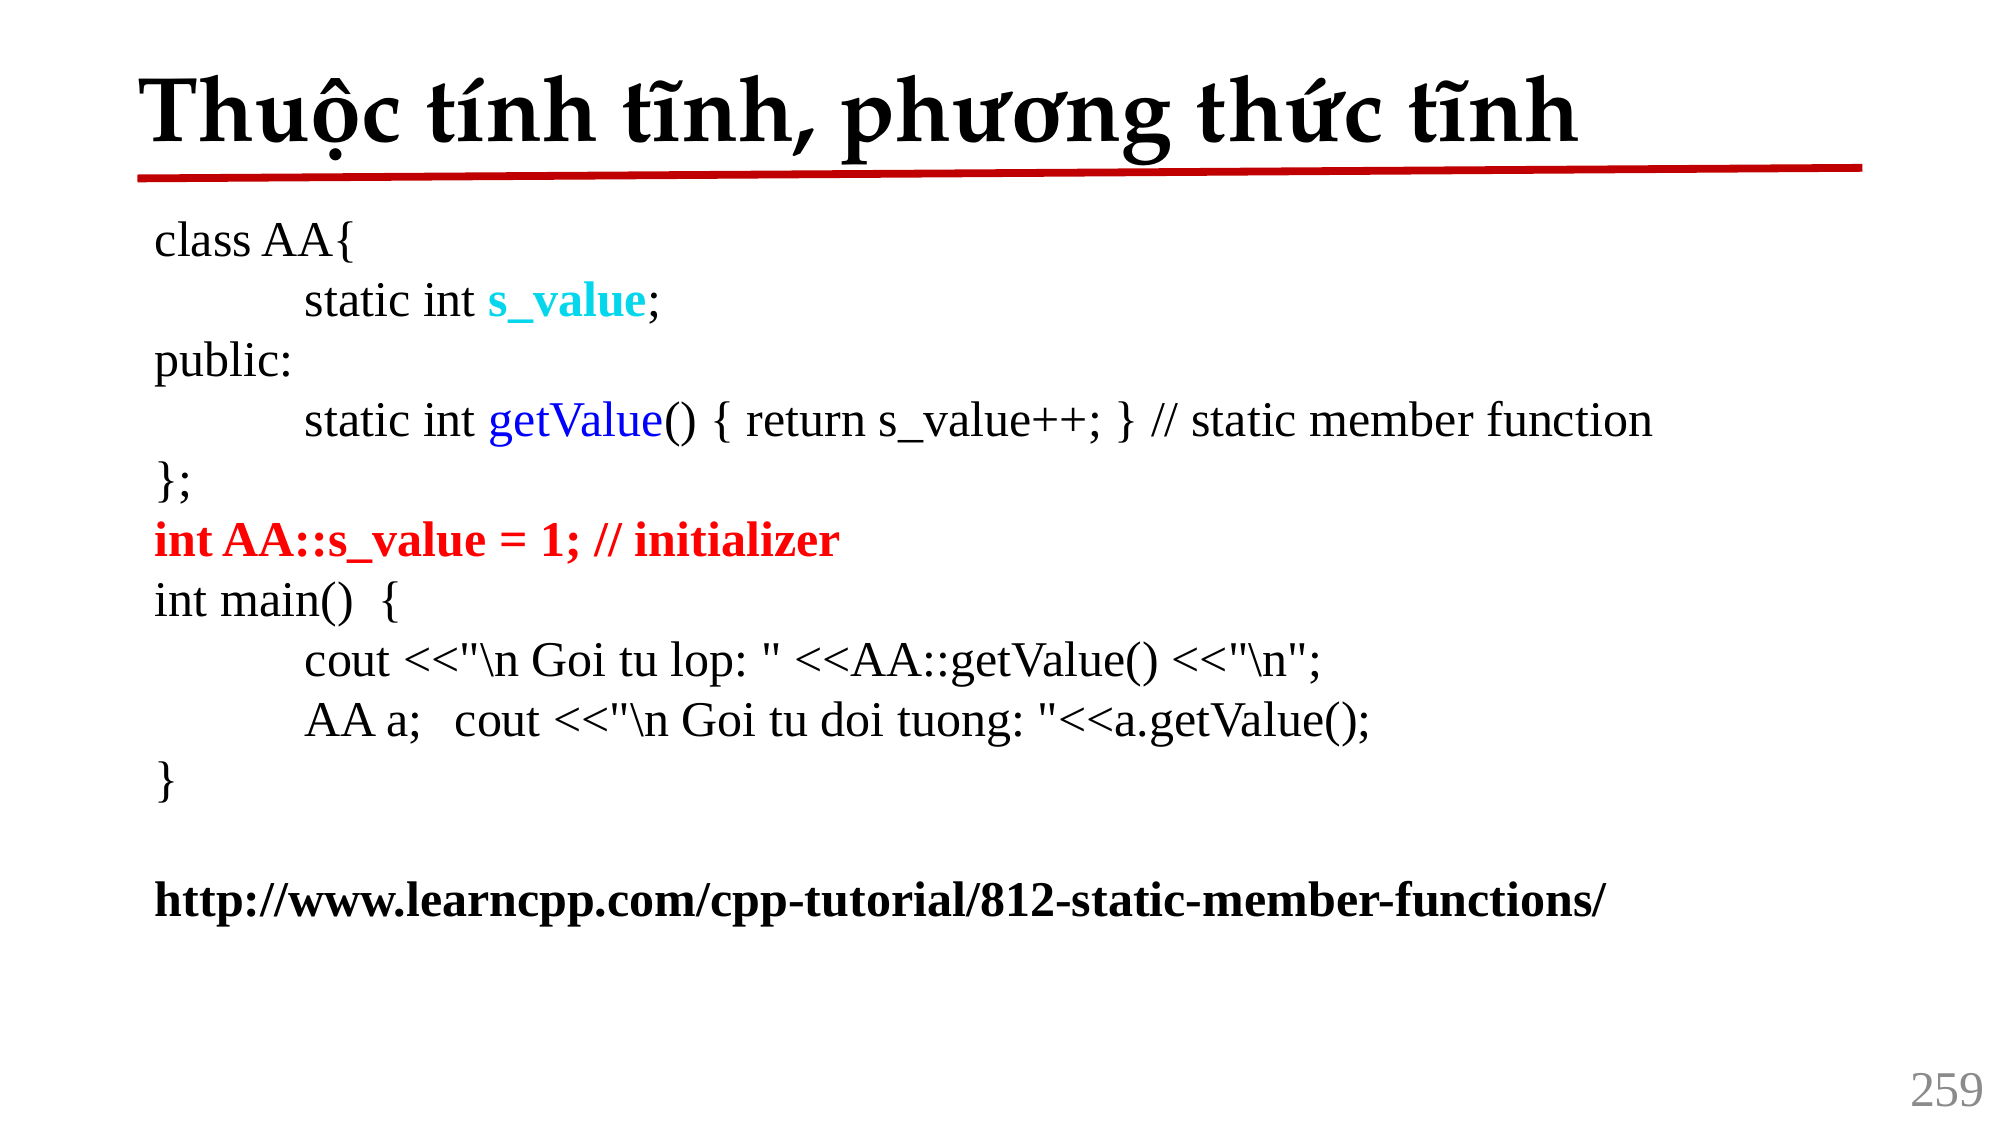

# Thuộc tính tĩnh, phương thức tĩnh
class AA{
	static int s_value;
public:
	static int getValue() { return s_value++; } // static member function
};
int AA::s_value = 1; // initializer
int main()  {
	cout <<"\n Goi tu lop: " <<AA::getValue() <<"\n";
	AA a; 	cout <<"\n Goi tu doi tuong: "<<a.getValue();
}

http://www.learncpp.com/cpp-tutorial/812-static-member-functions/

259